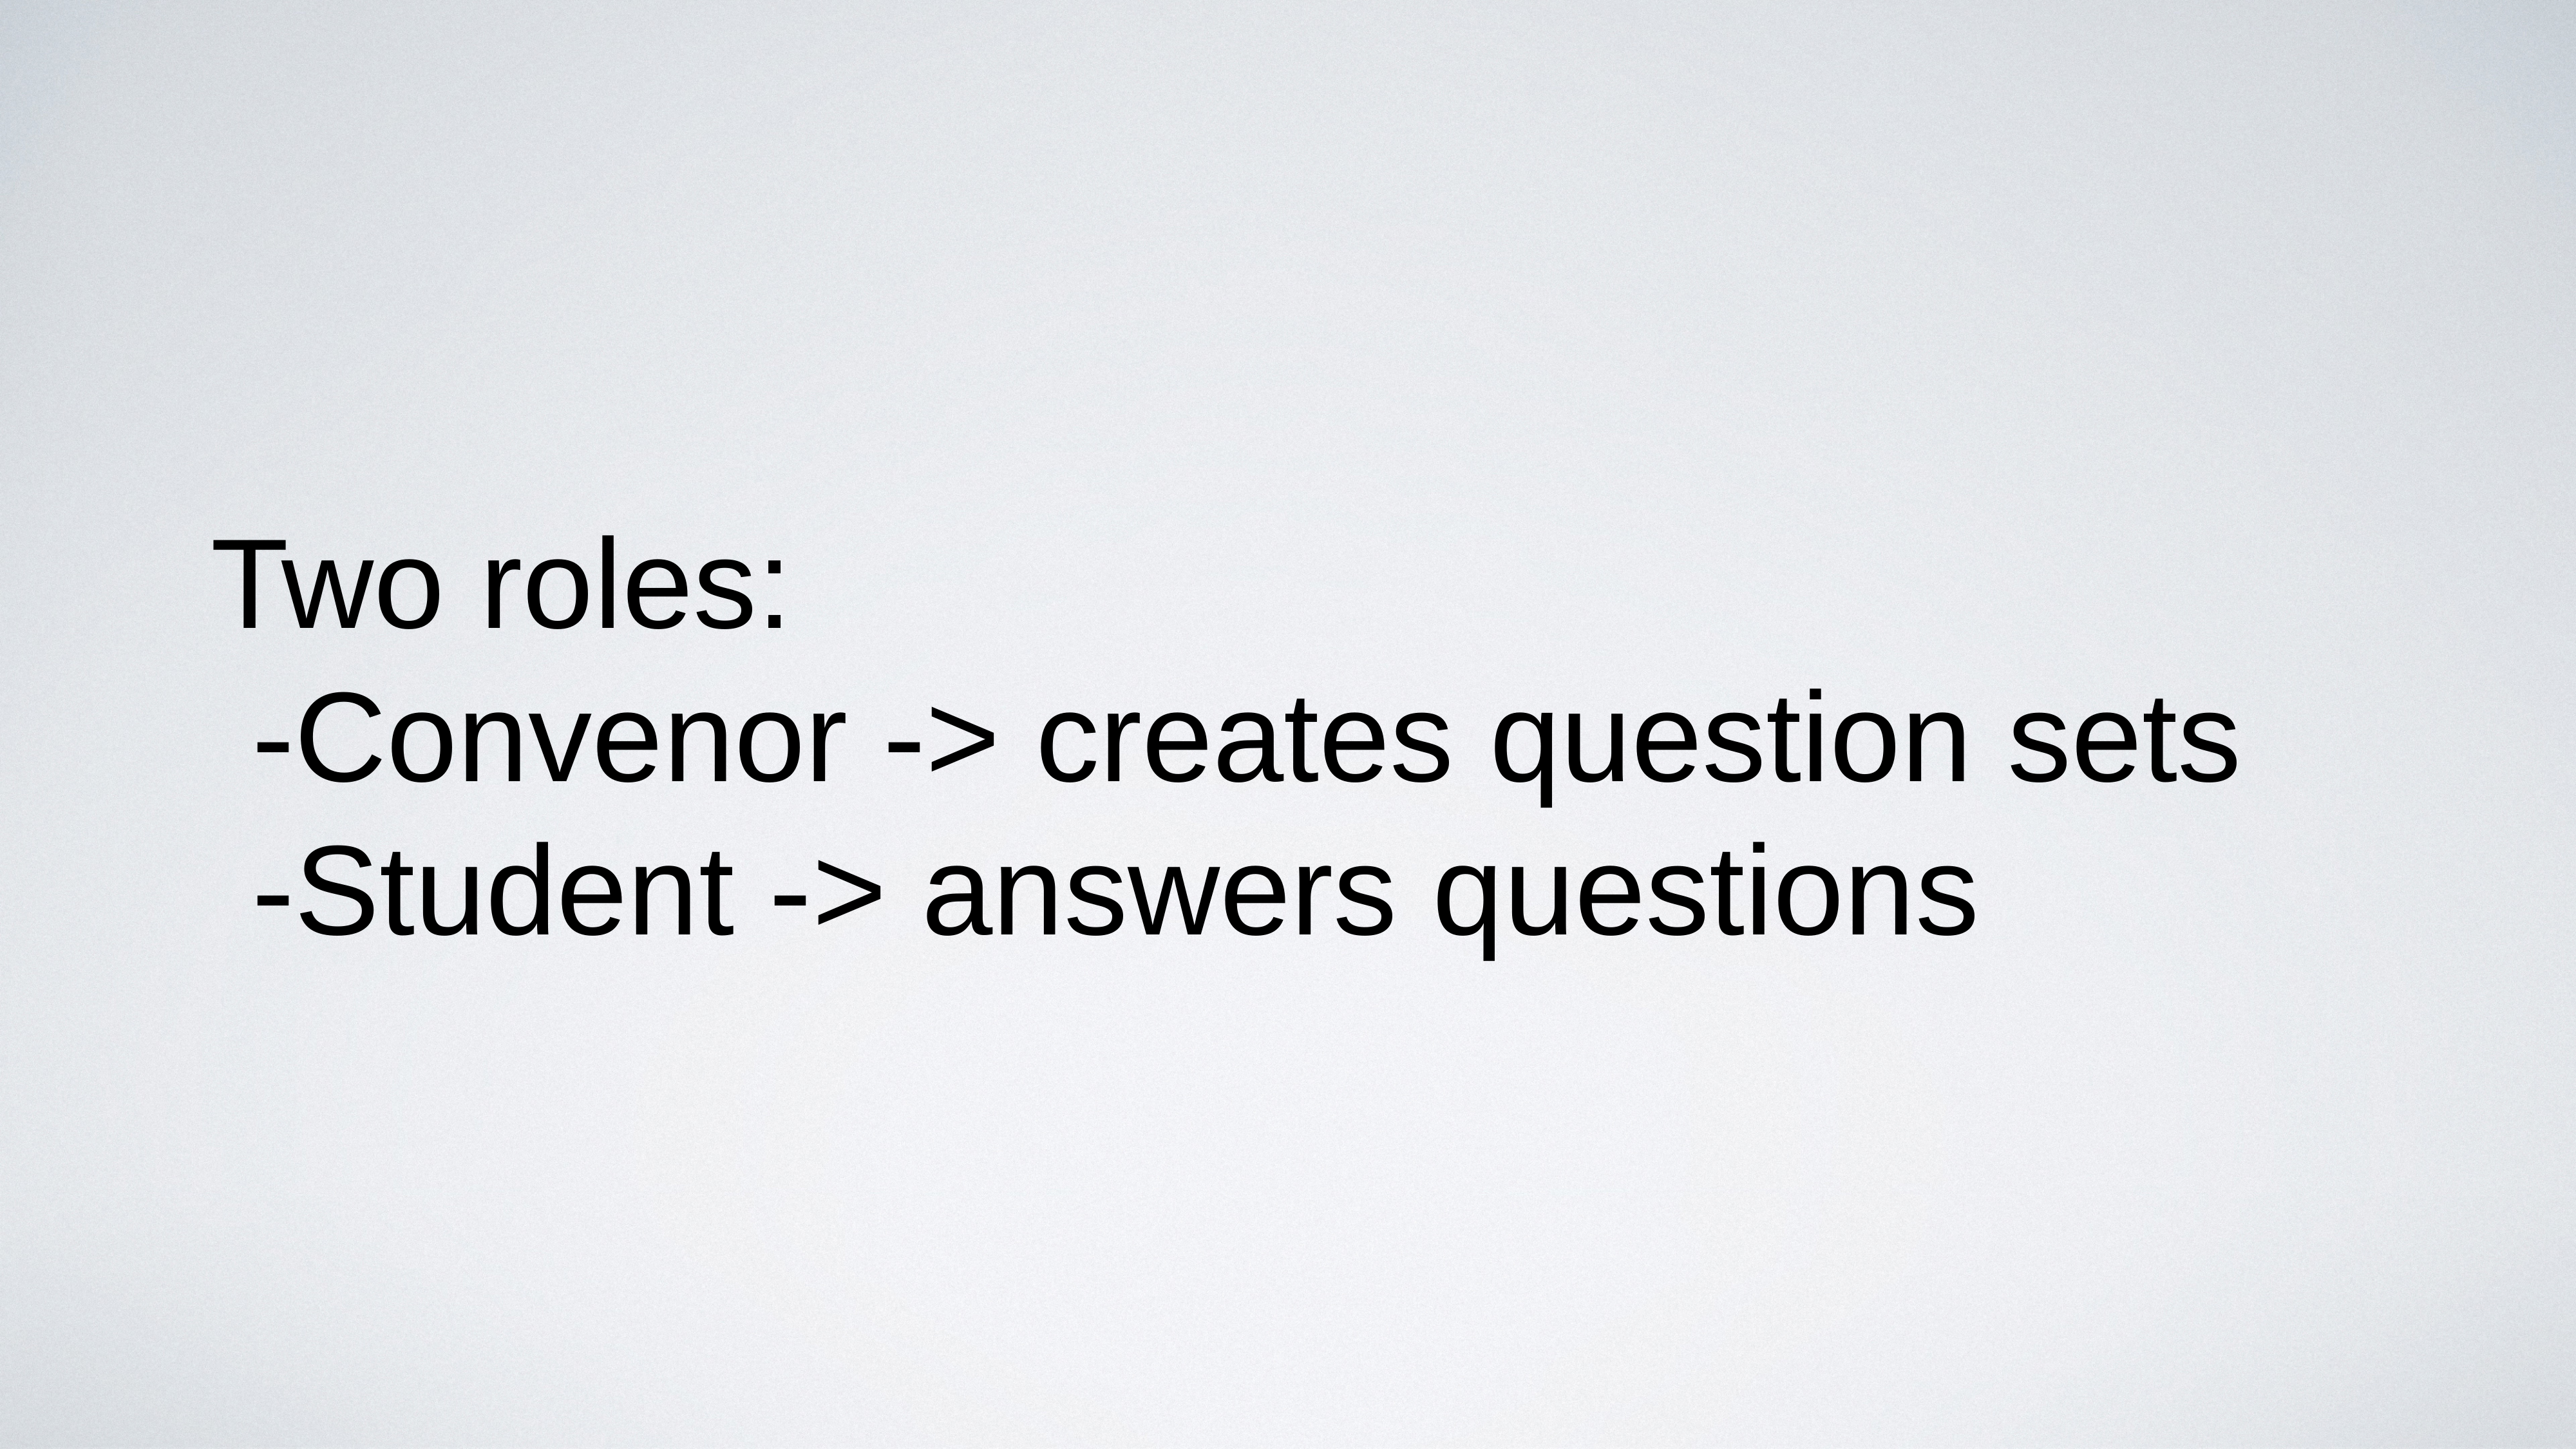

# Two roles:
-Convenor -> creates question sets
-Student -> answers questions